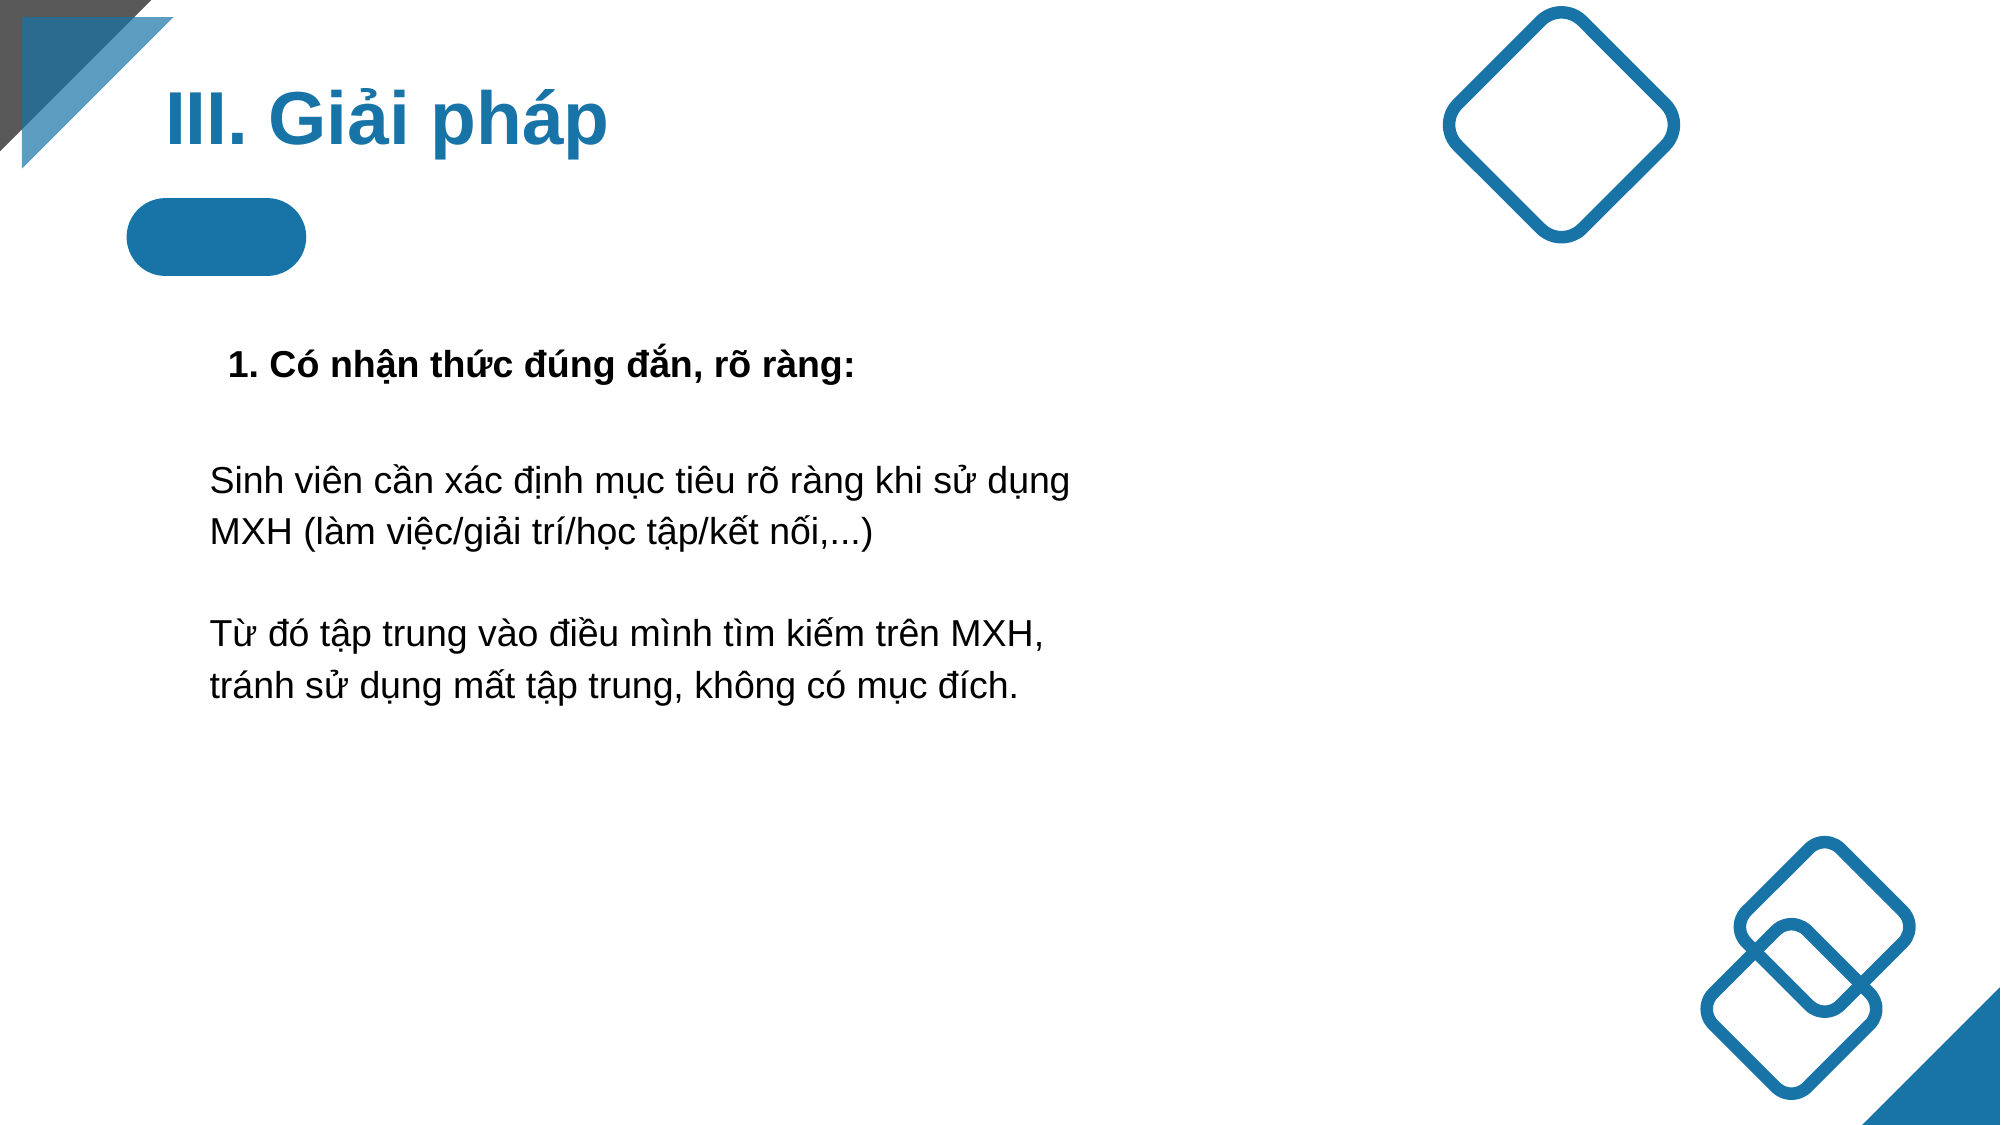

III. Giải pháp

1. Có nhận thức đúng đắn, rõ ràng:
Sinh viên cần xác định mục tiêu rõ ràng khi sử dụng MXH (làm việc/giải trí/học tập/kết nối,...)
Từ đó tập trung vào điều mình tìm kiếm trên MXH, tránh sử dụng mất tập trung, không có mục đích.